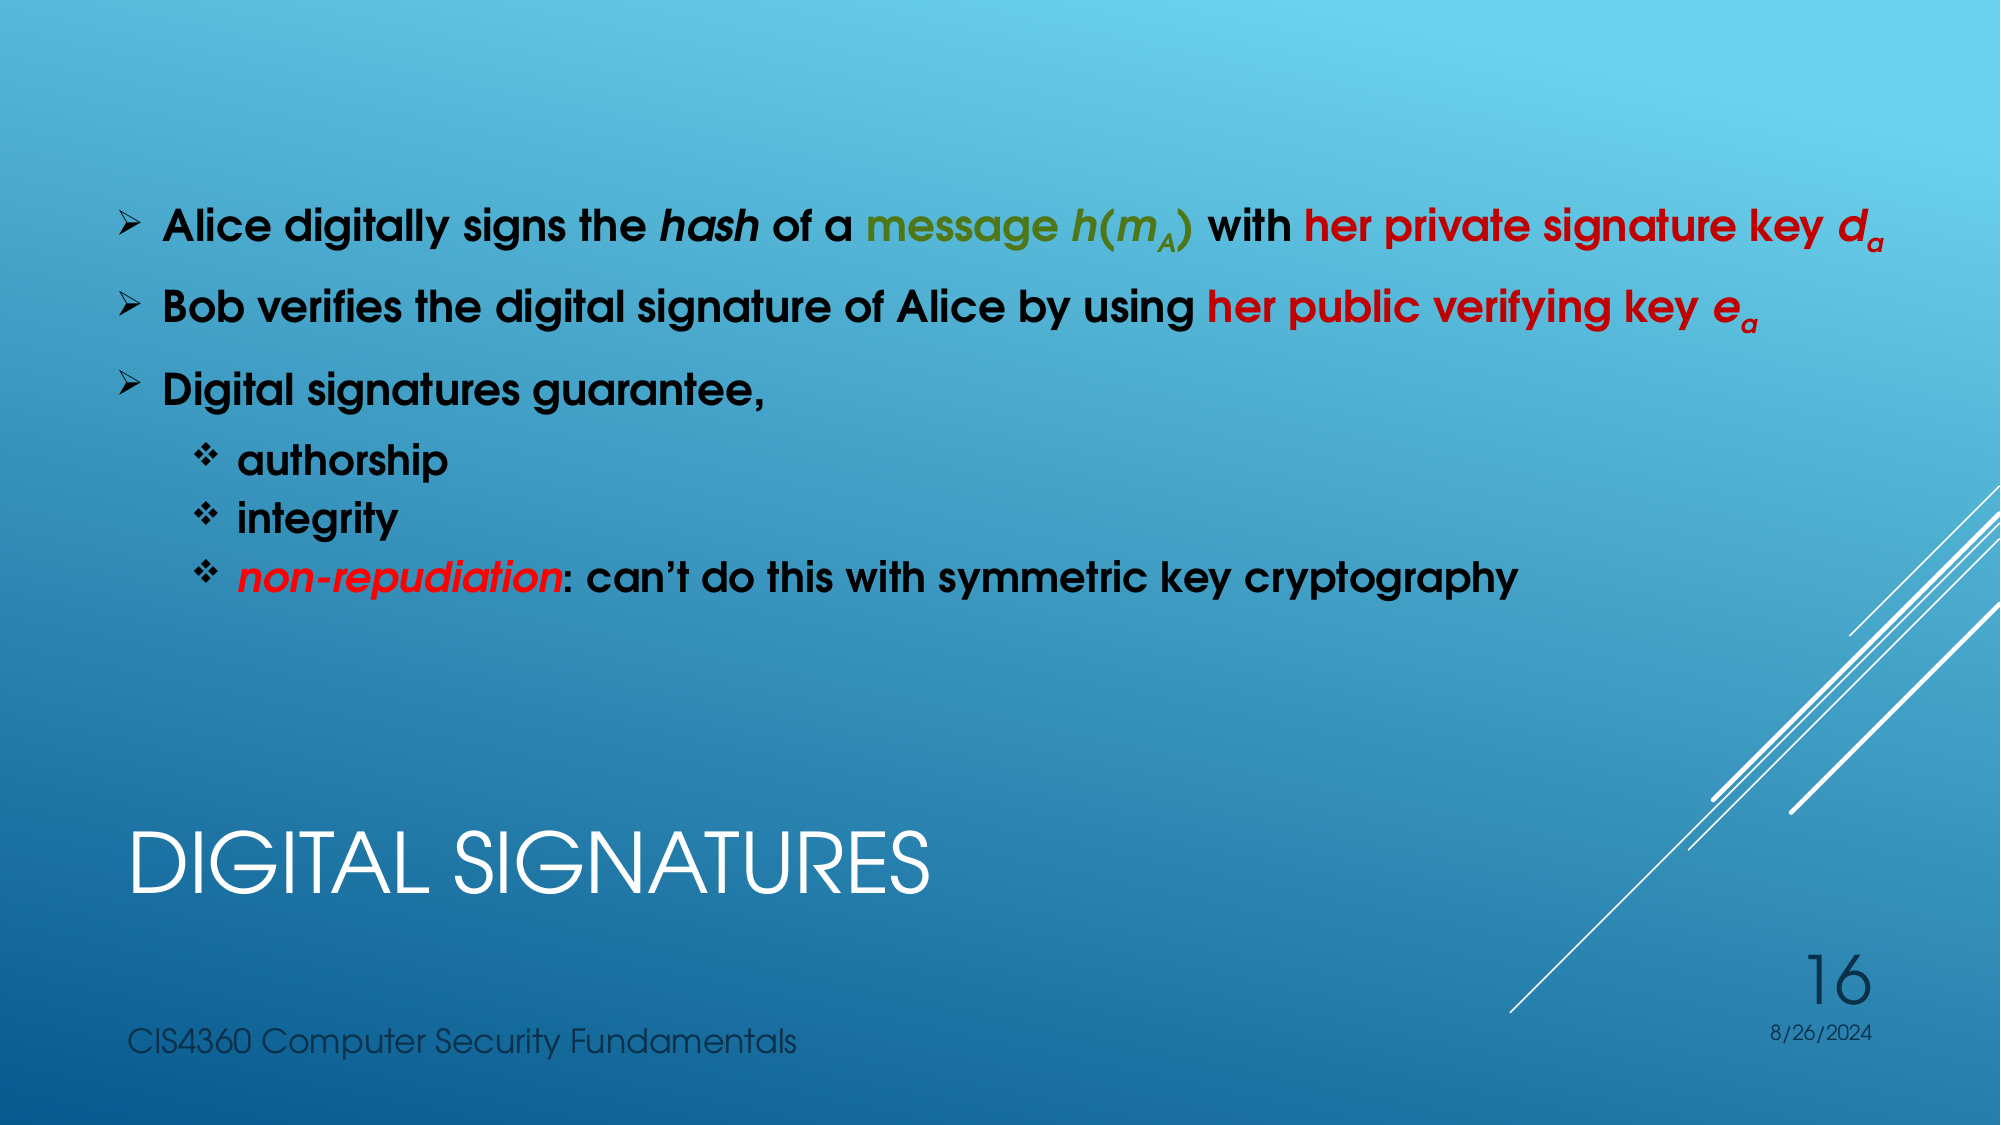

Alice digitally signs the hash of a message h(mA) with her private signature key da
Bob verifies the digital signature of Alice by using her public verifying key ea
Digital signatures guarantee,
authorship
integrity
non-repudiation: can’t do this with symmetric key cryptography

# Digital signatures
16
CIS4360 Computer Security Fundamentals
8/26/2024